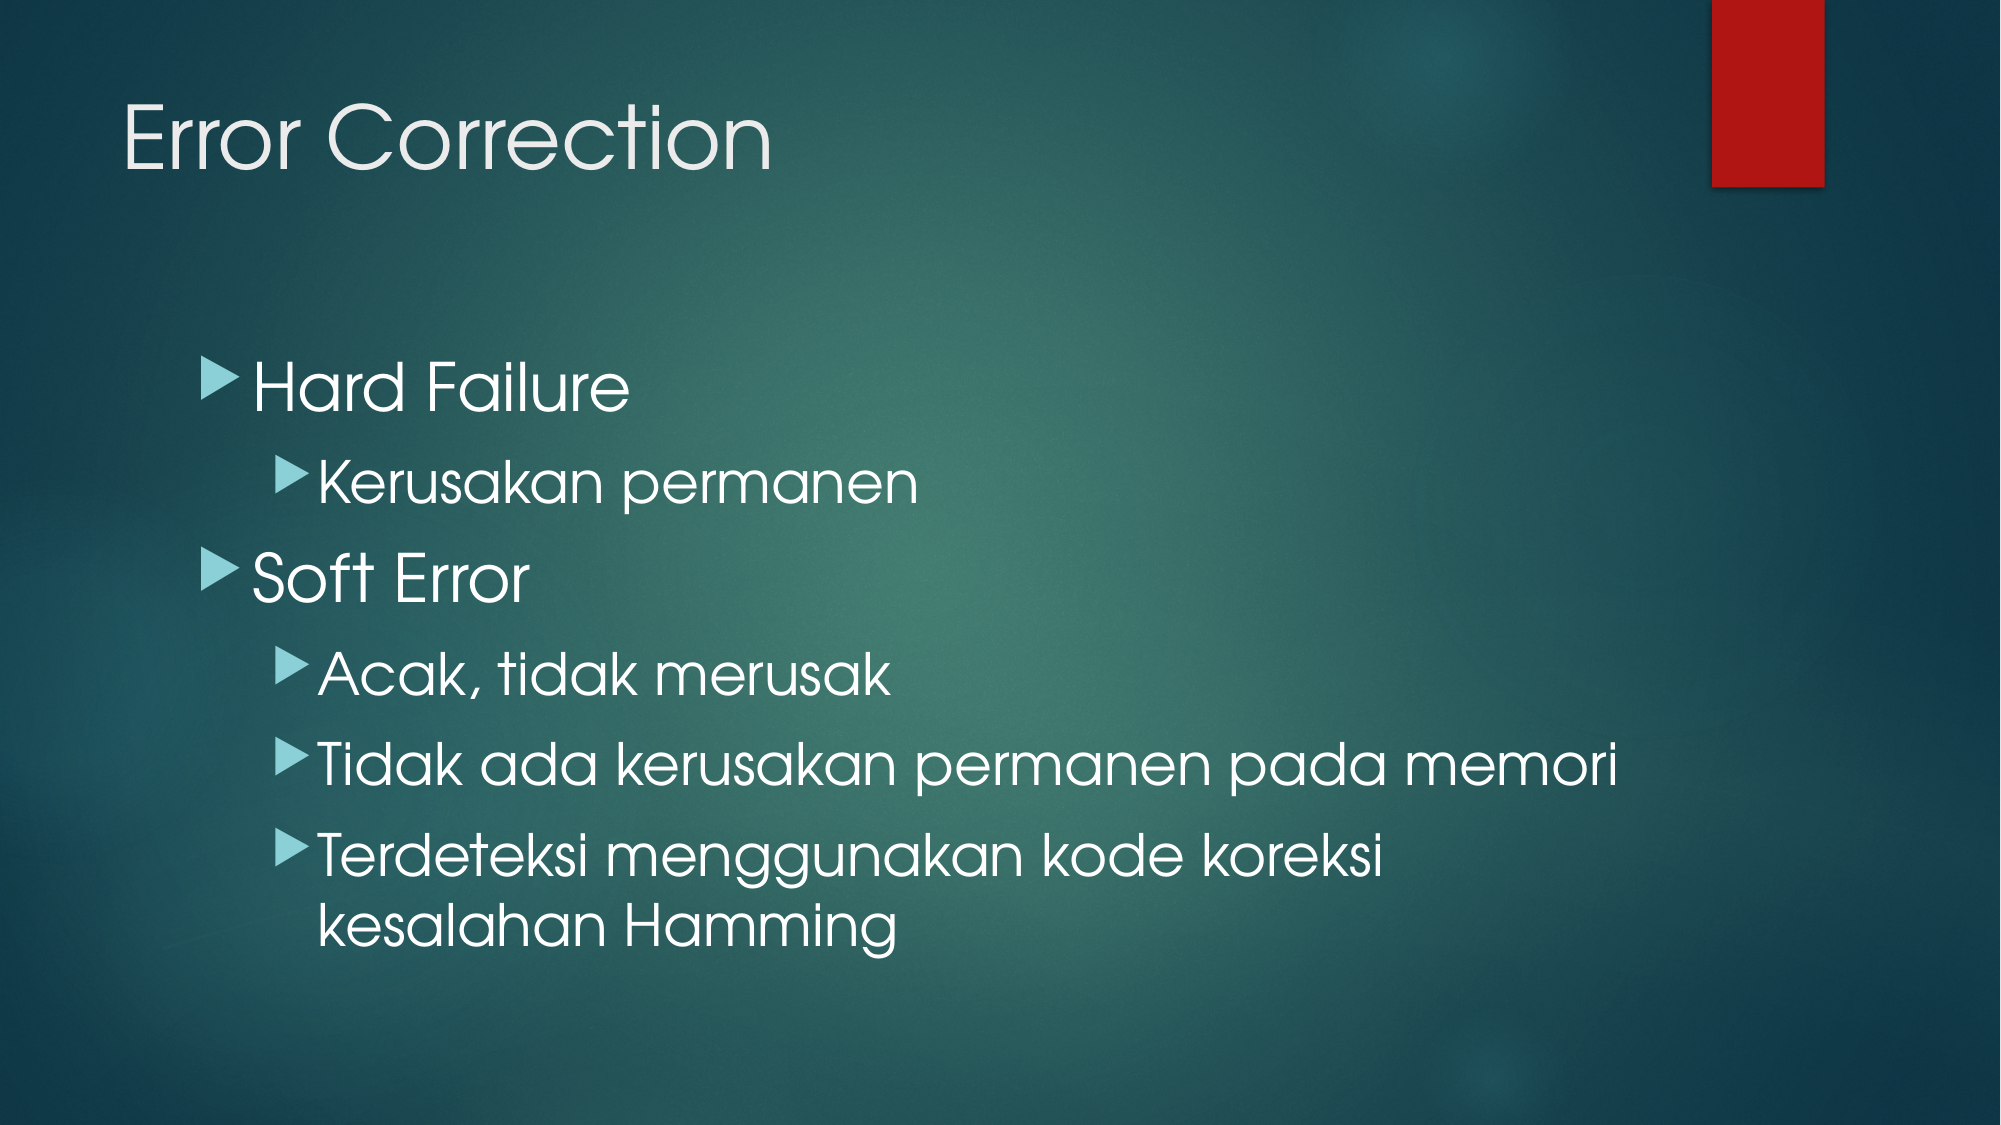

# Error Correction
Hard Failure
Kerusakan permanen
Soft Error
Acak, tidak merusak
Tidak ada kerusakan permanen pada memori
Terdeteksi menggunakan kode koreksi kesalahan Hamming